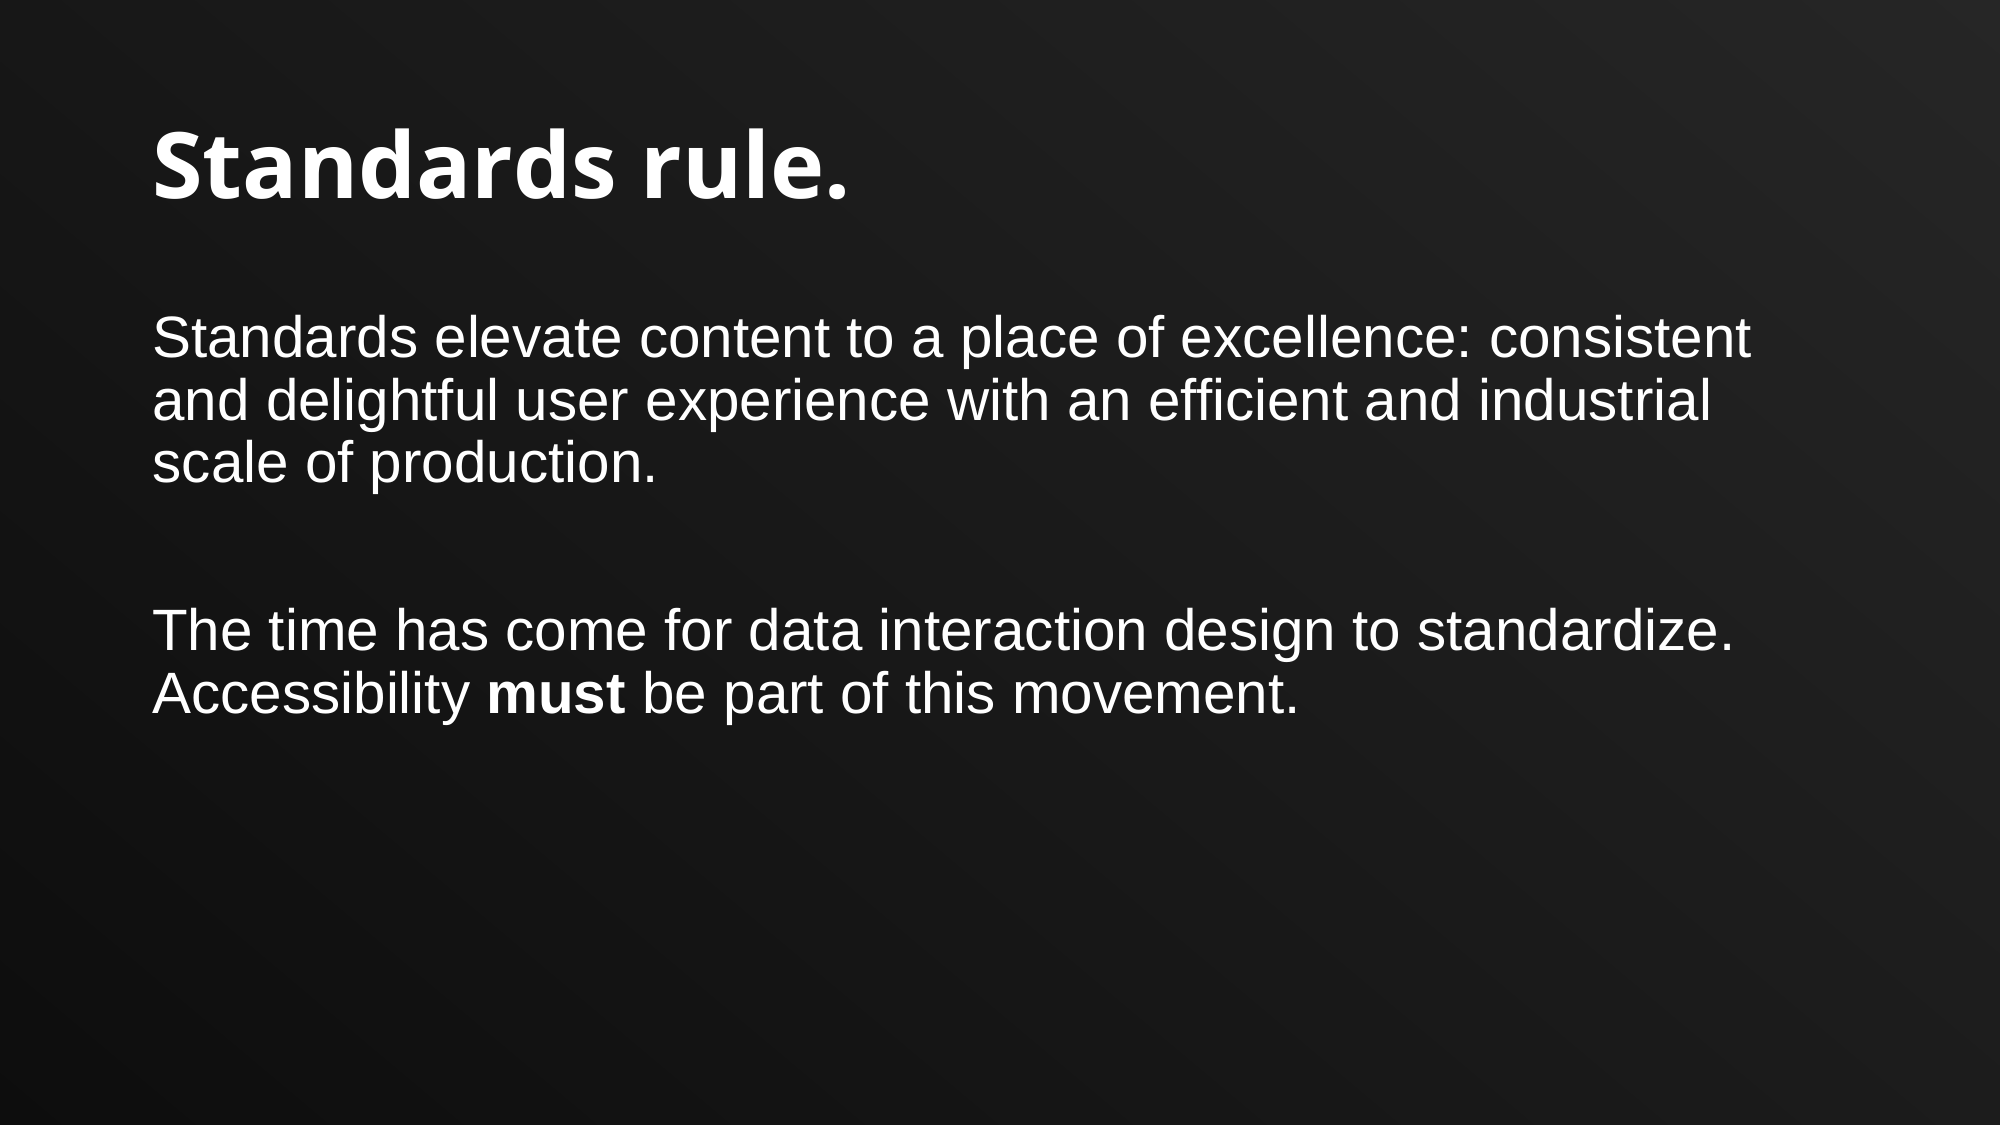

# Standards rule.
Standards elevate content to a place of excellence: consistent and delightful user experience with an efficient and industrial scale of production.

The time has come for data interaction design to standardize. Accessibility must be part of this movement.